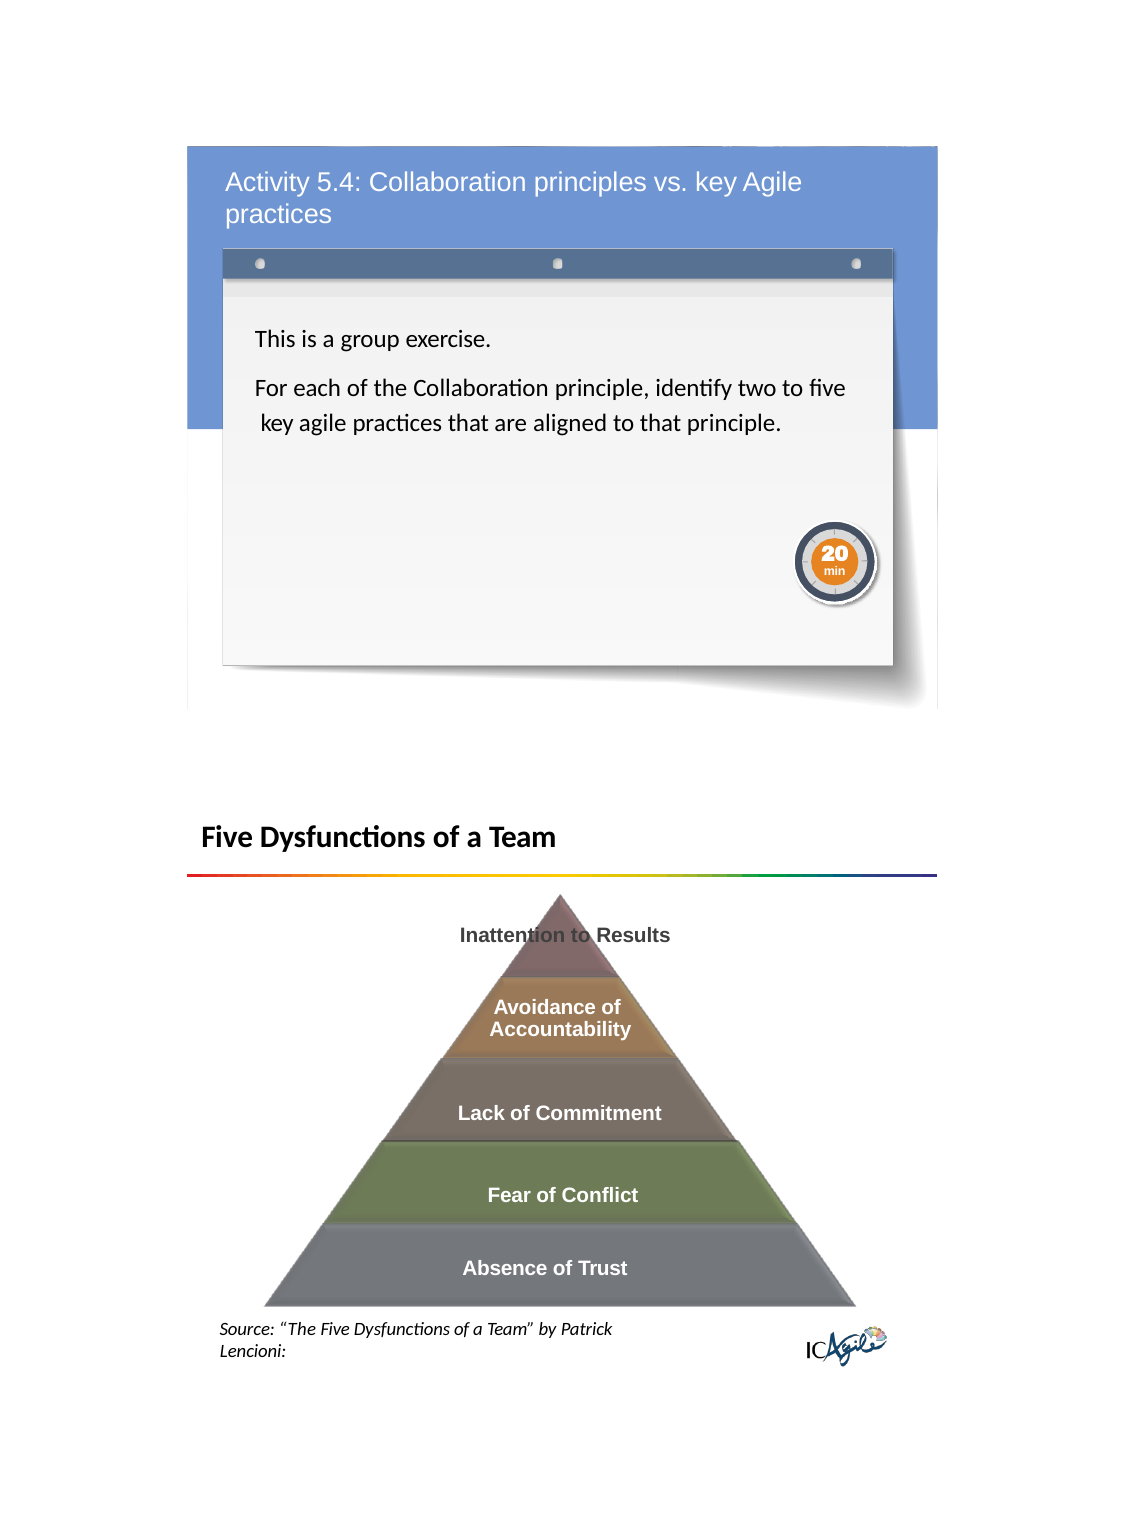

enBridge  | Confidential

Activity 5.4: Collaboration principles vs. key Agile  practices

This is a group exercise.
For each of the Collaboration principle, identify two to five  key agile practices that are aligned to that principle.

20
min

Five Dysfunctions of a Team

Inattention to Results

Avoidance of  Accountability
Lack of Commitment  Fear of Conflict

Absence of Trust

Source: “The Five Dysfunctions of a Team” by Patrick Lencioni: